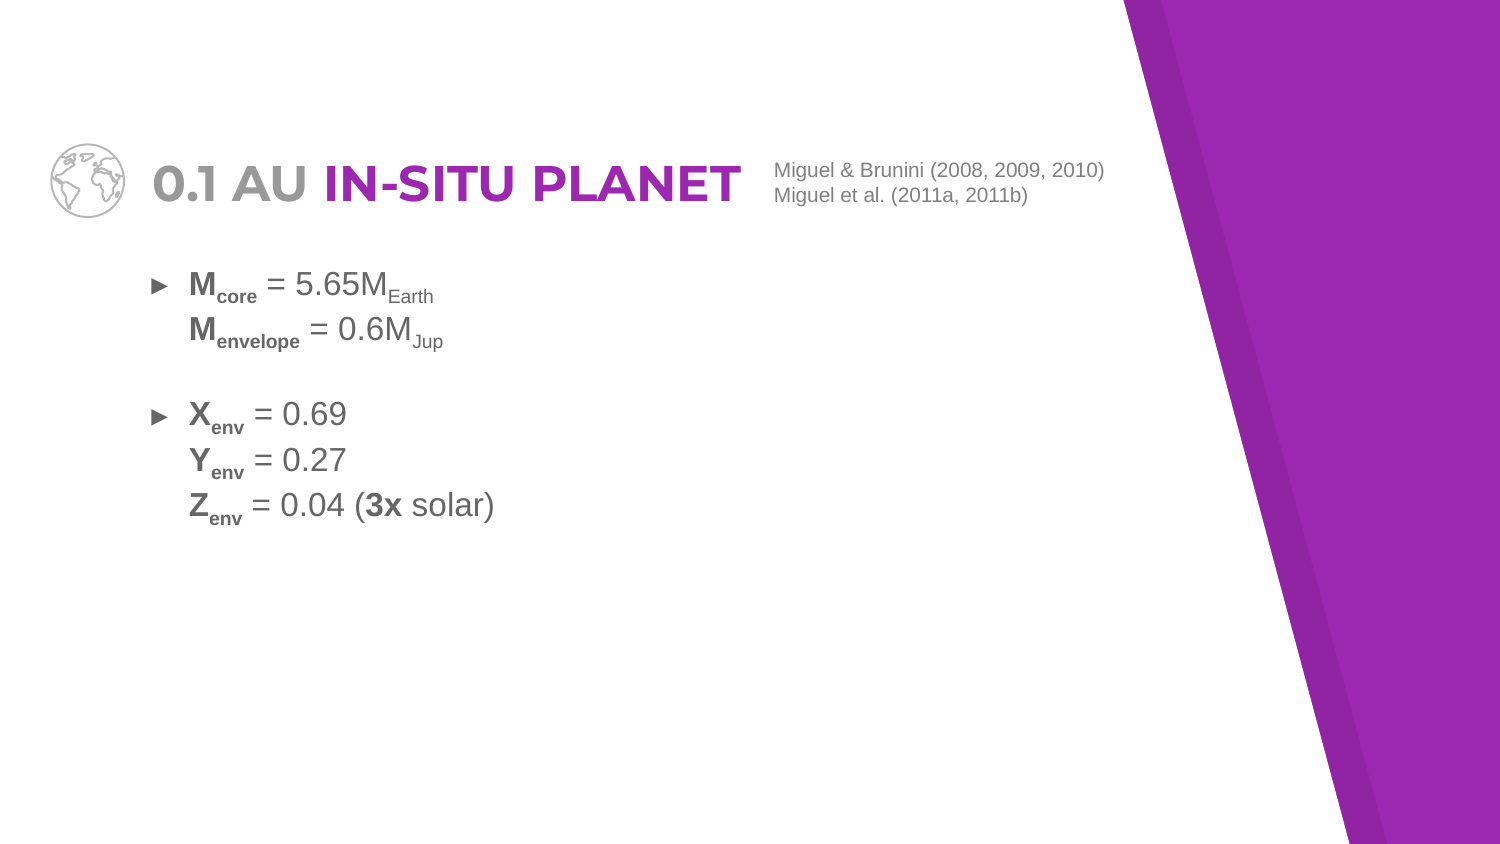

Miguel & Brunini (2008, 2009, 2010)
Miguel et al. (2011a, 2011b)

# 0.1 AU IN-SITU PLANET
Mcore = 5.65MEarth
Menvelope = 0.6MJup
Xenv = 0.69
Yenv = 0.27
Zenv = 0.04 (3x solar)